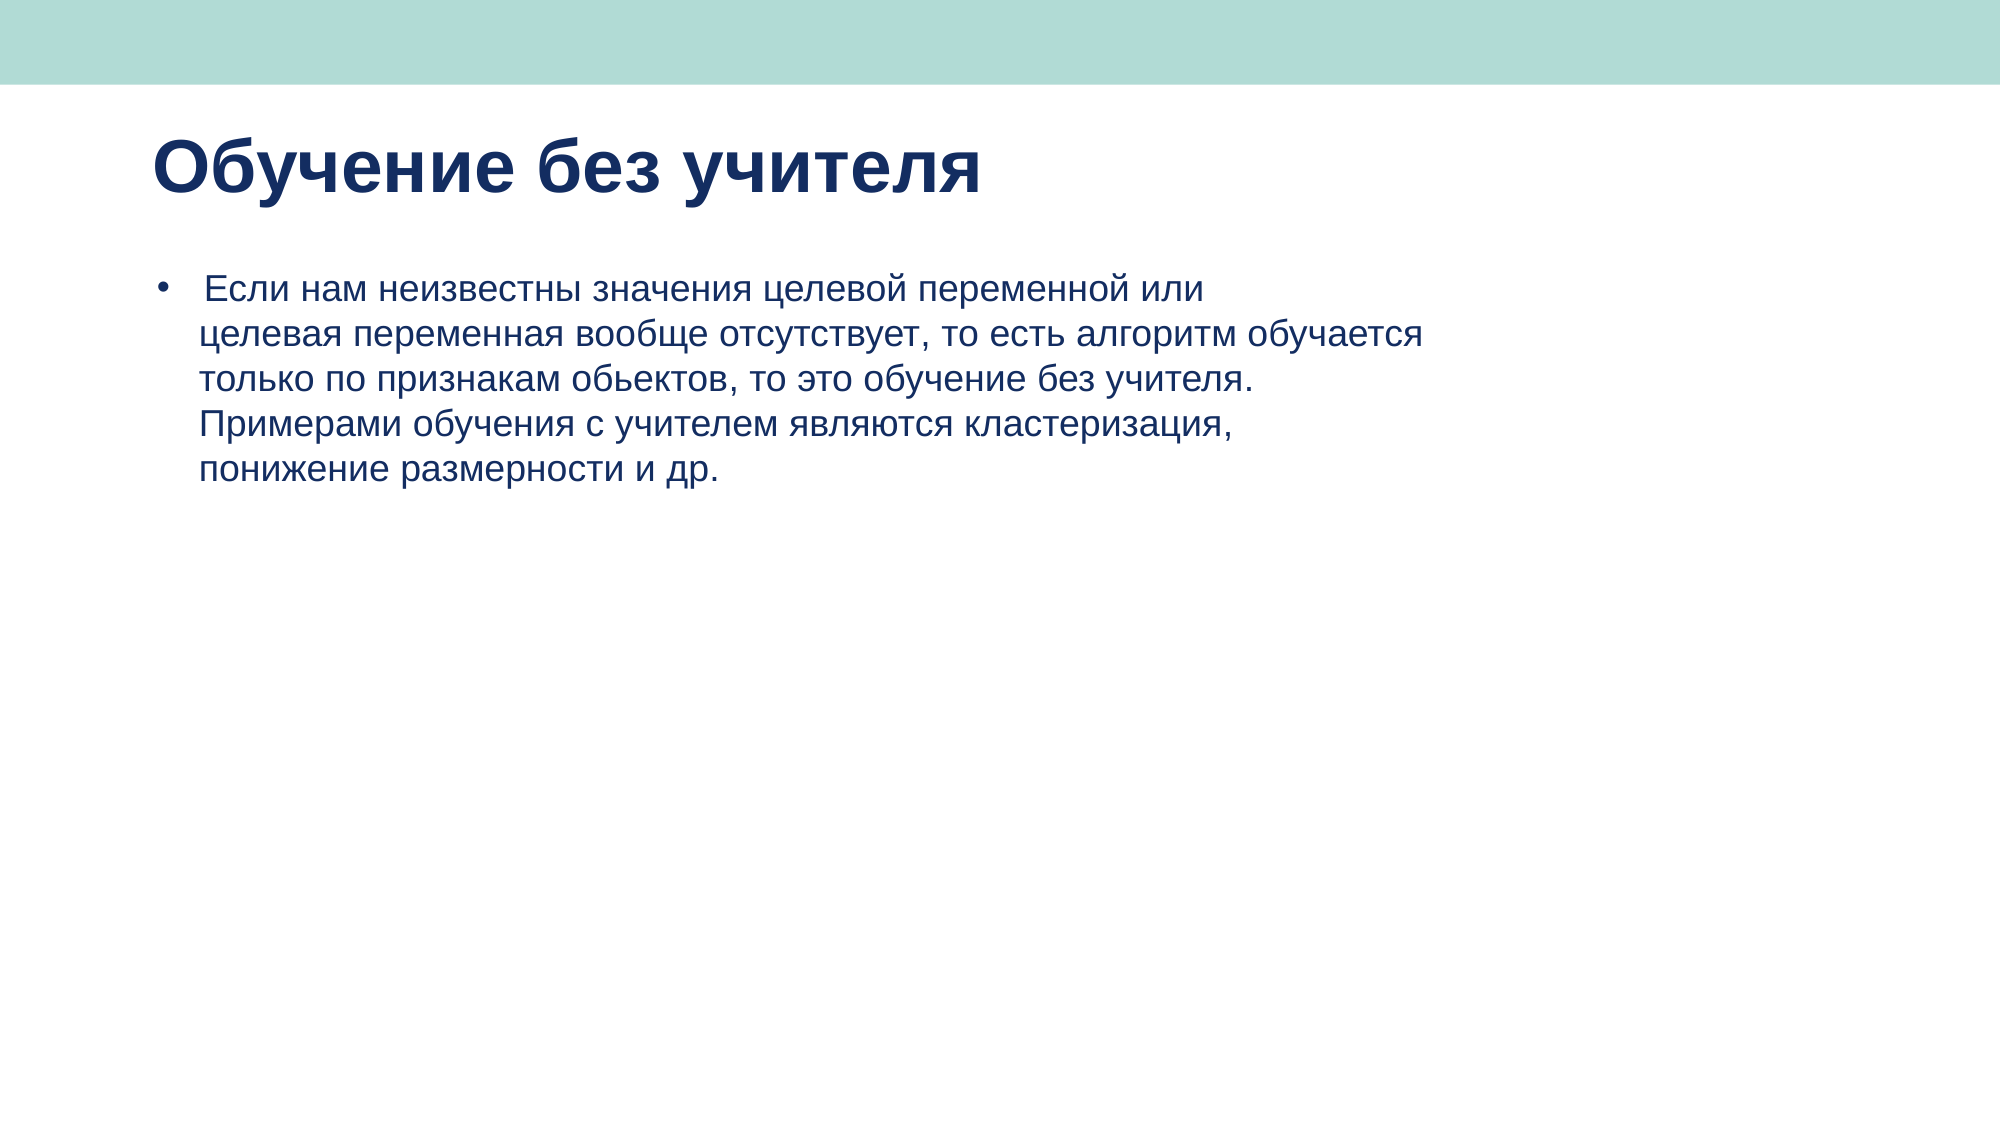

# Обучение без учителя
Если нам неизвестны значения целевой переменной или
    целевая переменная вообще отсутствует, то есть алгоритм обучается
    только по признакам обьектов, то это обучение без учителя.
    Примерами обучения с учителем являются кластеризация,
    понижение размерности и др.